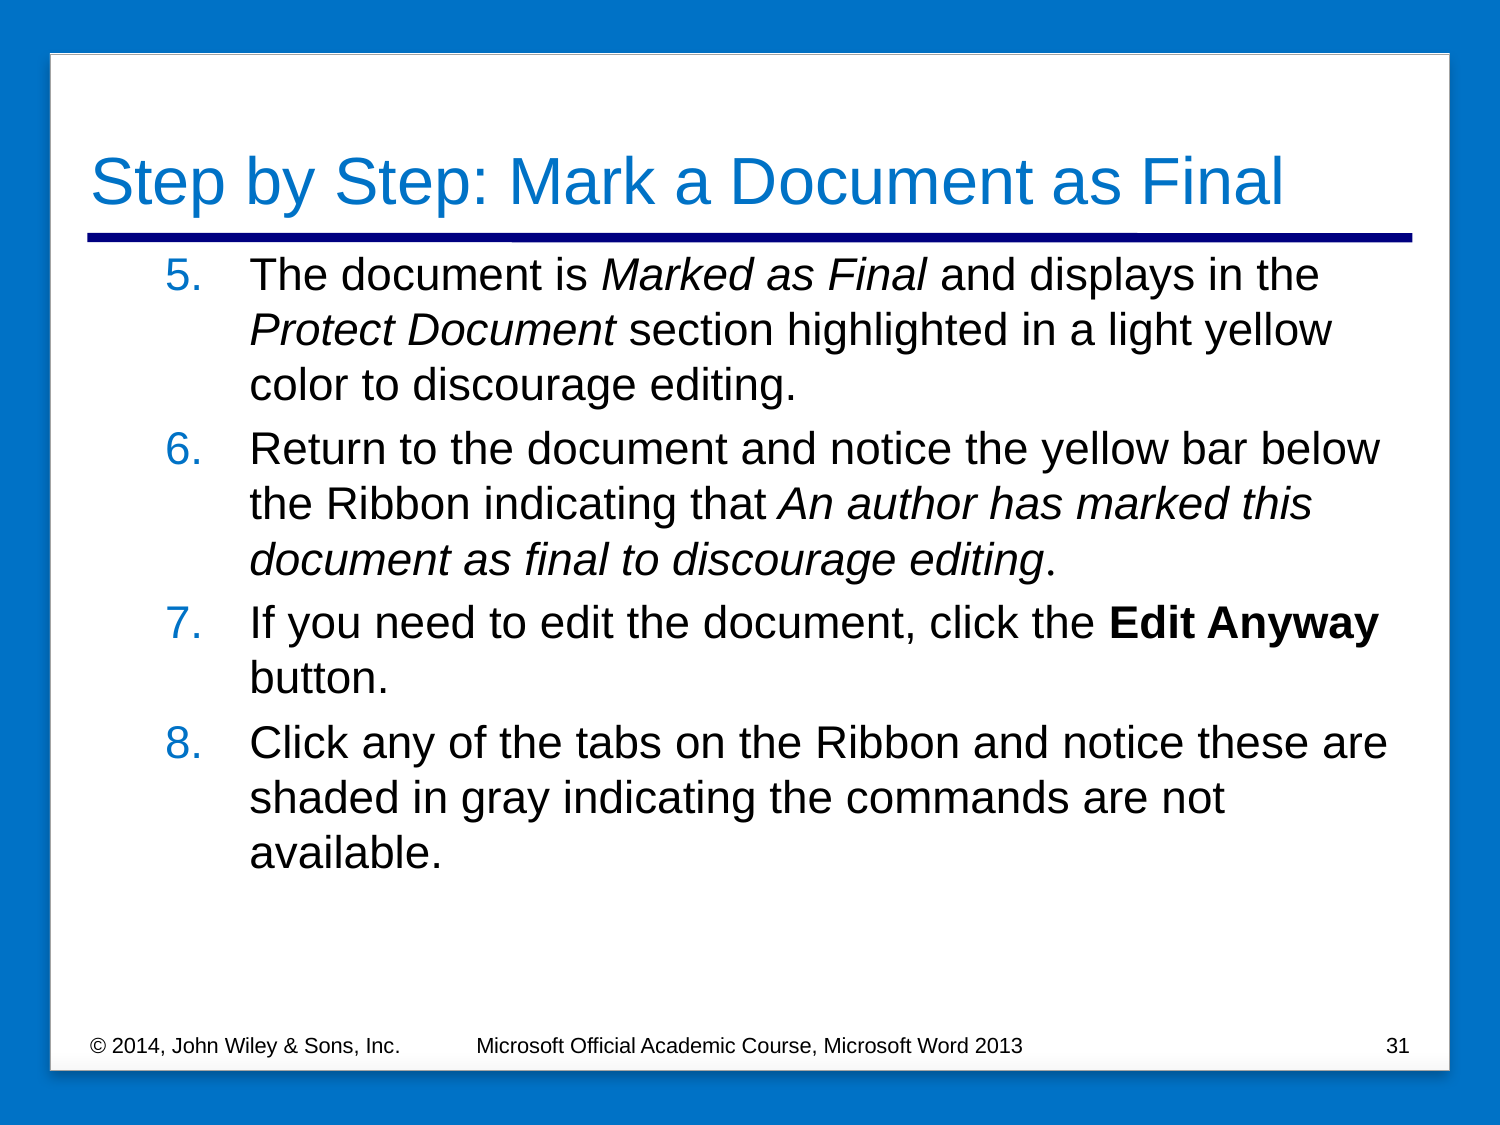

# Step by Step: Mark a Document as Final
The document is Marked as Final and displays in the Protect Document section highlighted in a light yellow color to discourage editing.
Return to the document and notice the yellow bar below the Ribbon indicating that An author has marked this document as final to discourage editing.
If you need to edit the document, click the Edit Anyway button.
Click any of the tabs on the Ribbon and notice these are shaded in gray indicating the commands are not available.
© 2014, John Wiley & Sons, Inc.
Microsoft Official Academic Course, Microsoft Word 2013
31